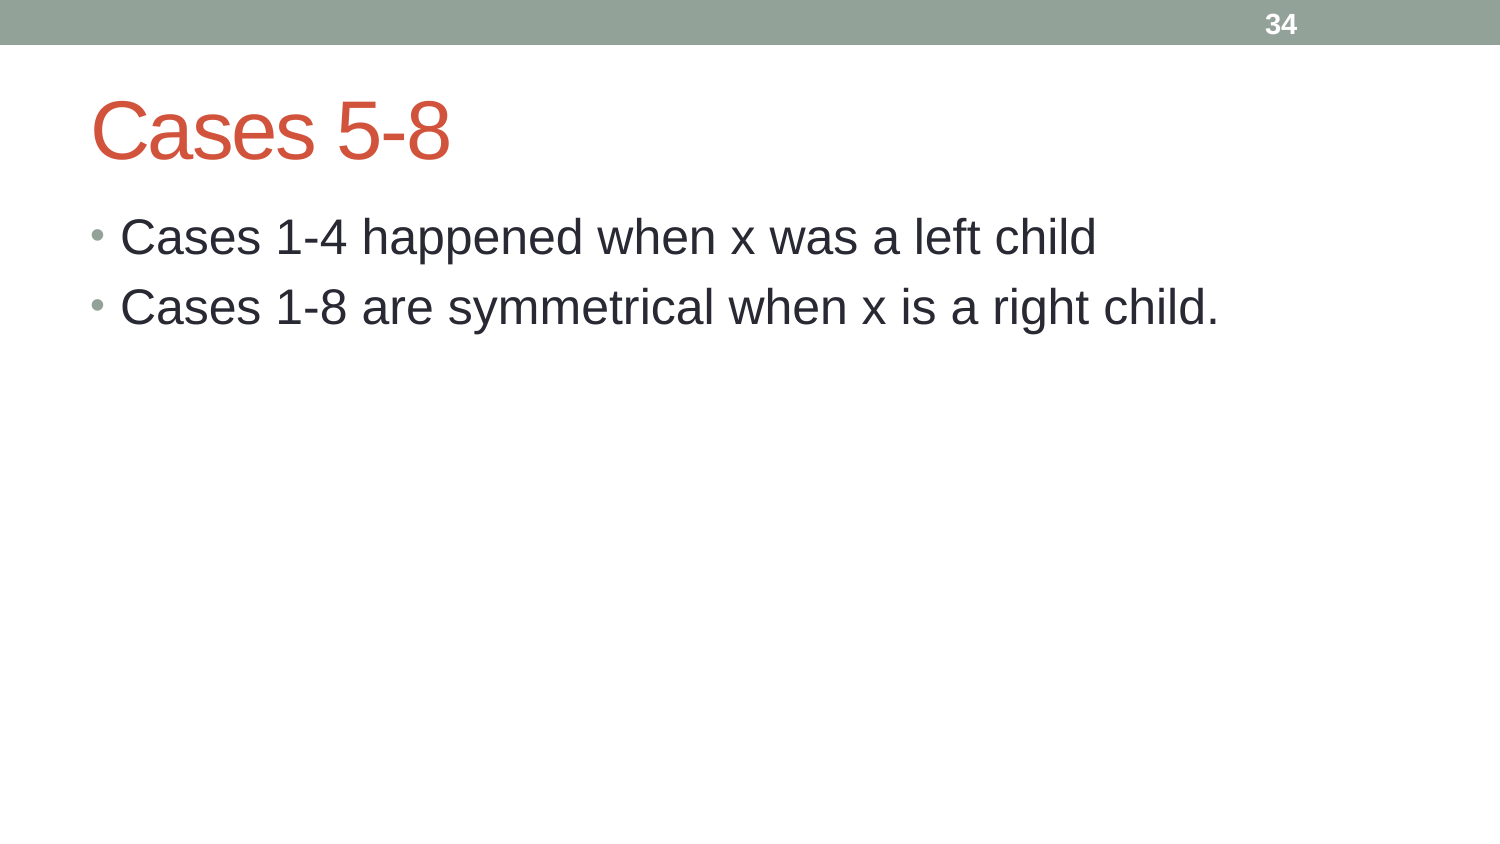

34
# Cases 5-8
Cases 1-4 happened when x was a left child
Cases 1-8 are symmetrical when x is a right child.